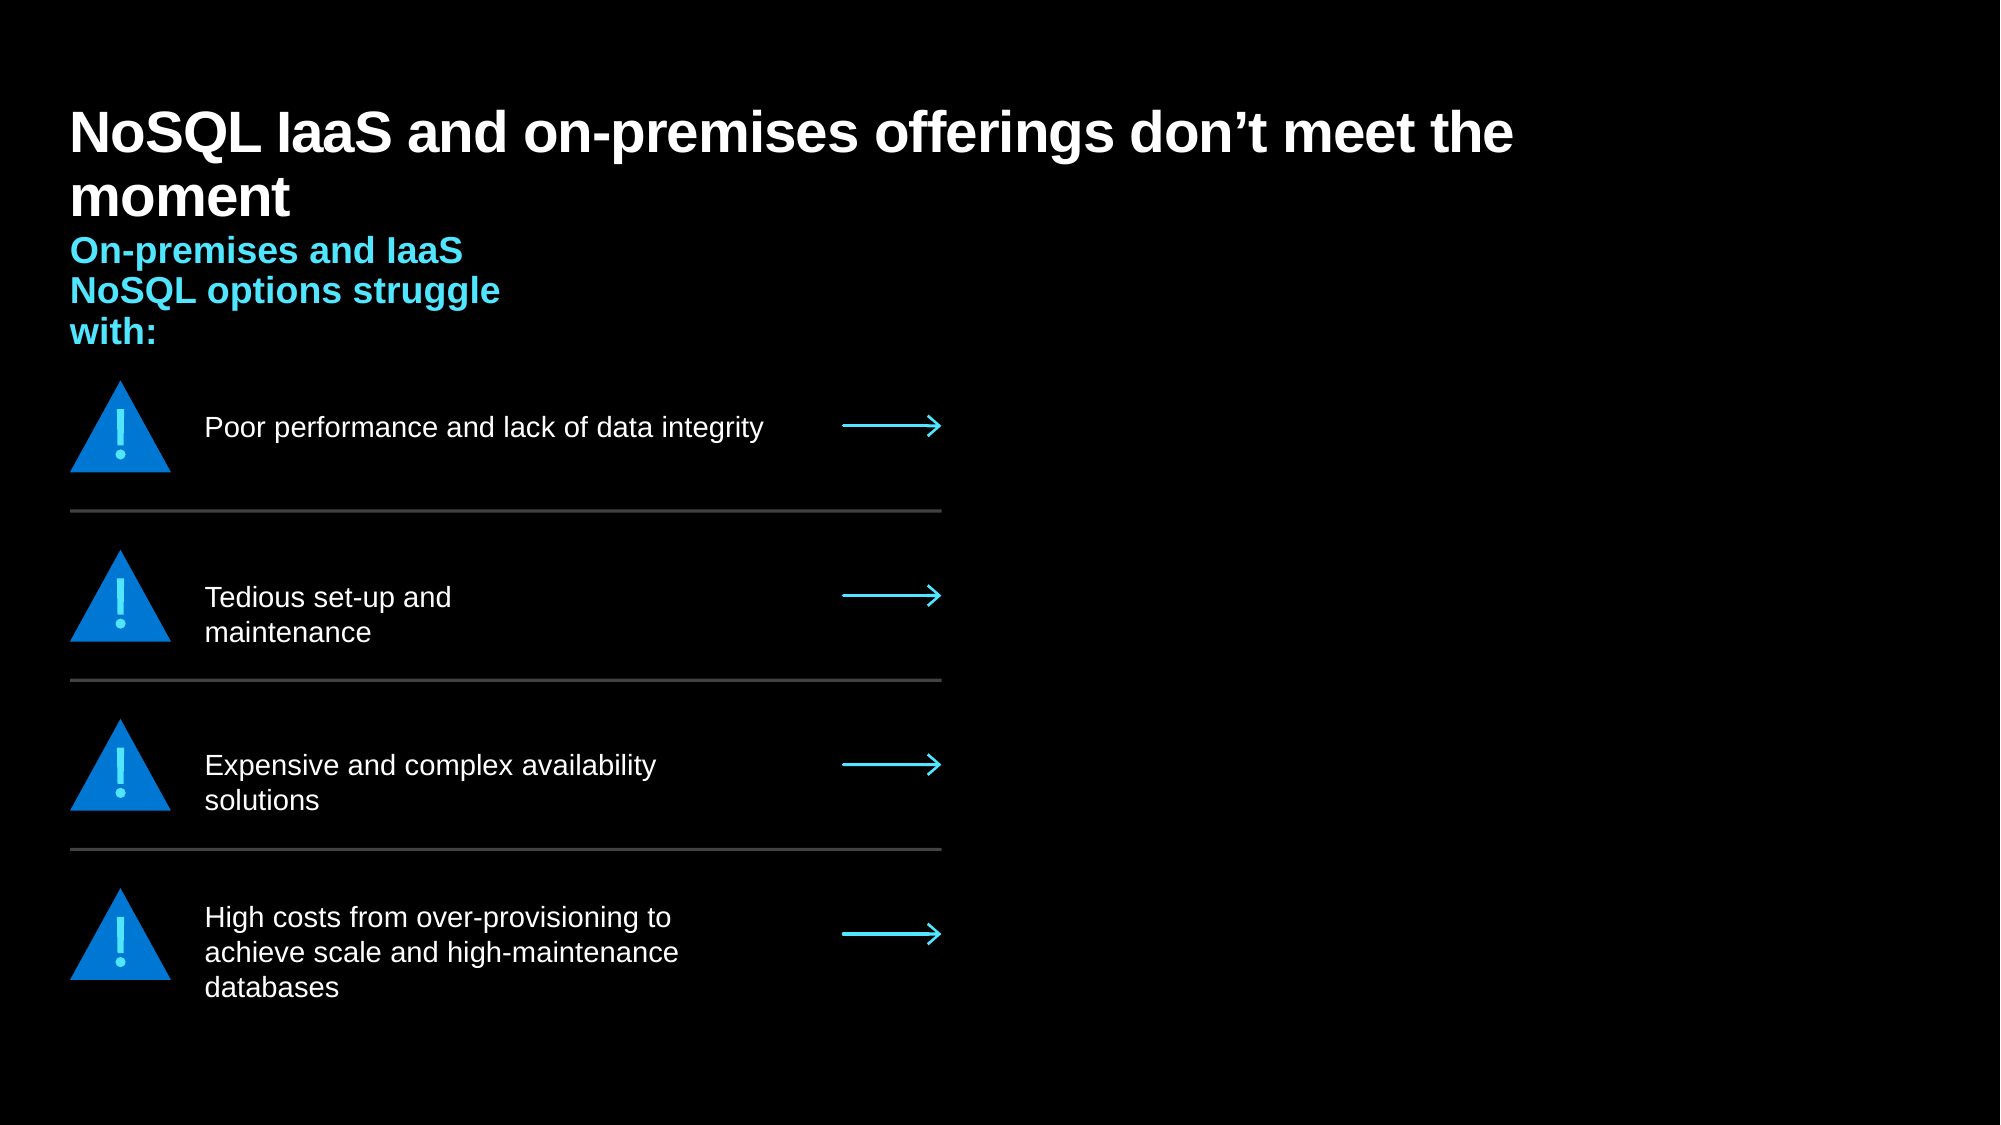

# NoSQL IaaS and on-premises offerings don’t meet the moment
On-premises and IaaS
NoSQL options struggle with:

Poor performance and lack of data integrity

Tedious set-up and maintenance

Expensive and complex availability solutions
High costs from over-provisioning to
achieve scale and high-maintenance databases